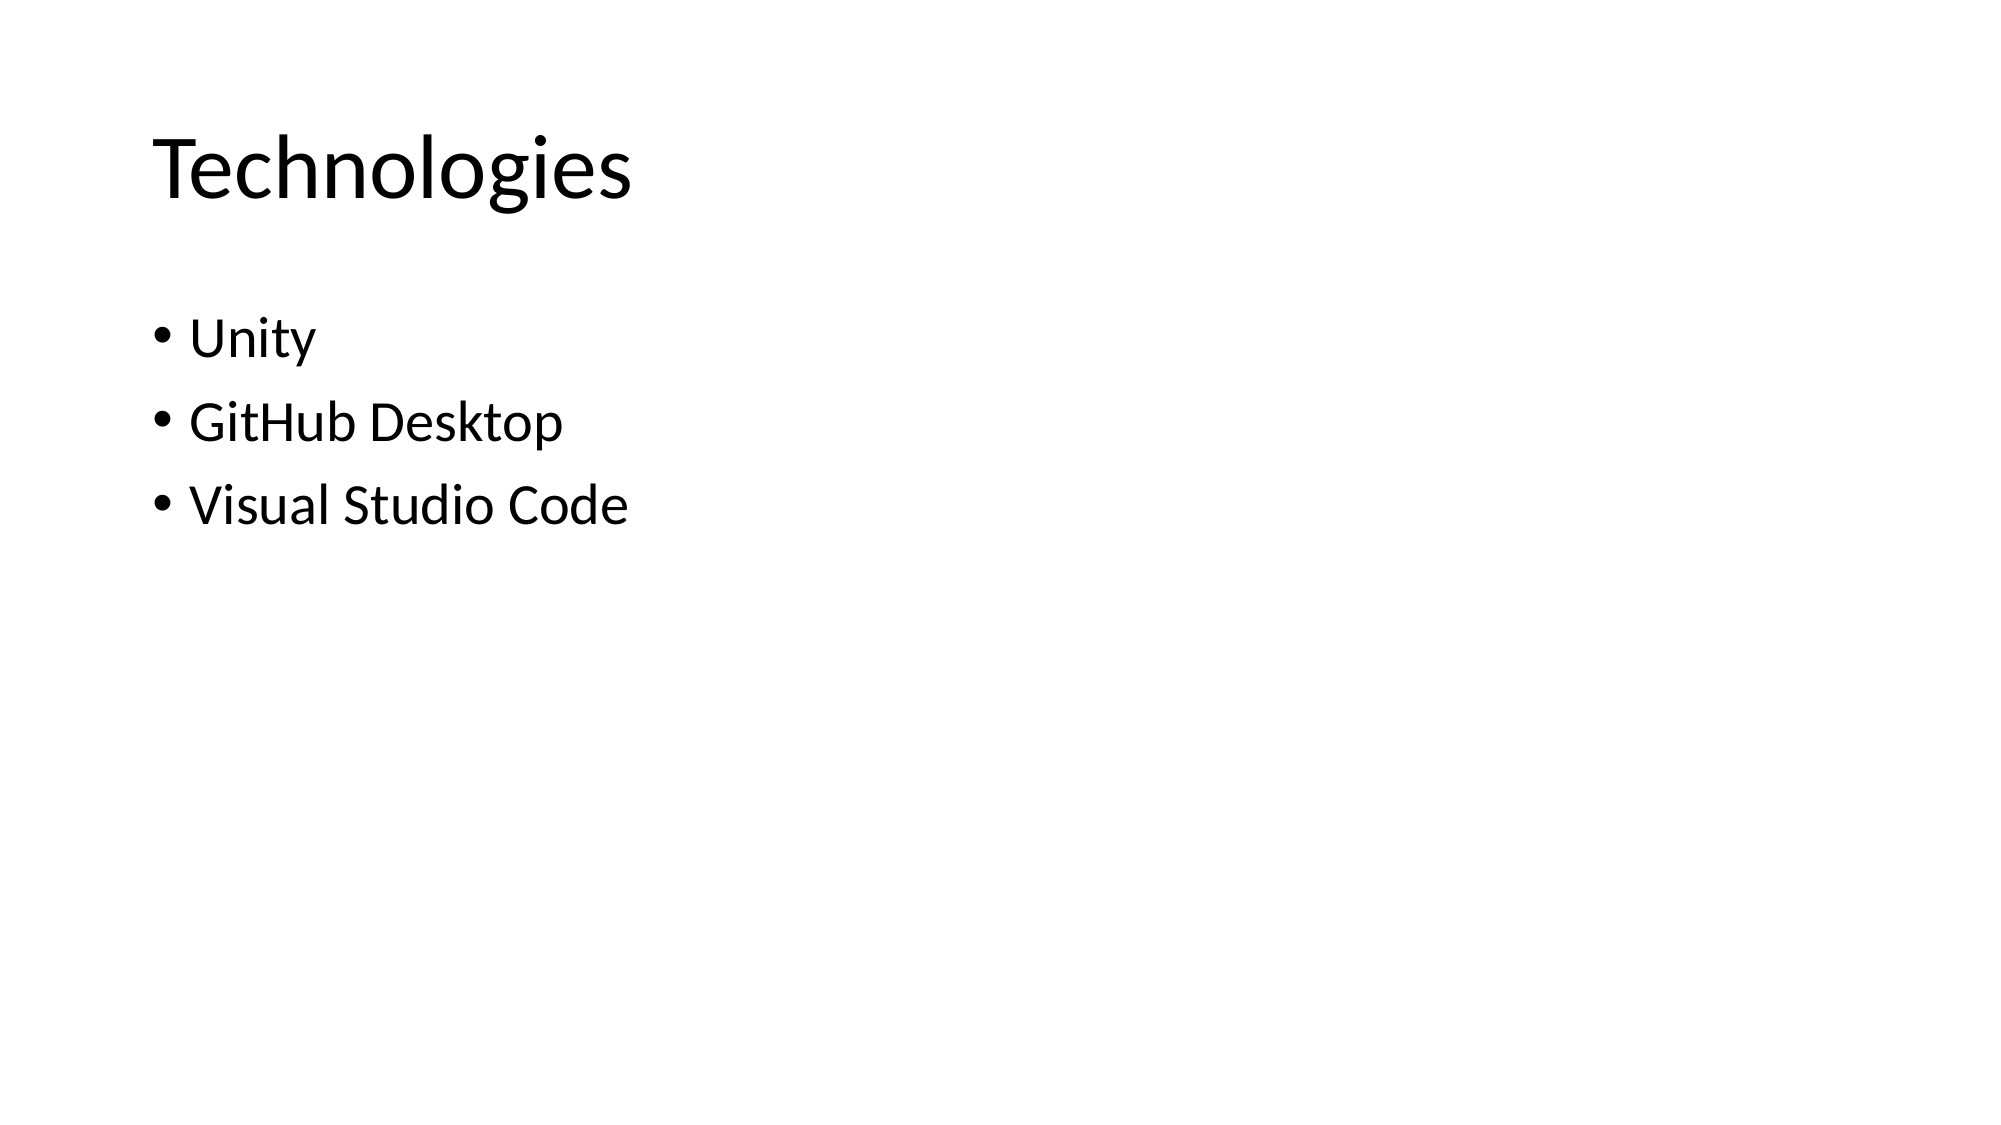

# Technologies
Unity
GitHub Desktop
Visual Studio Code